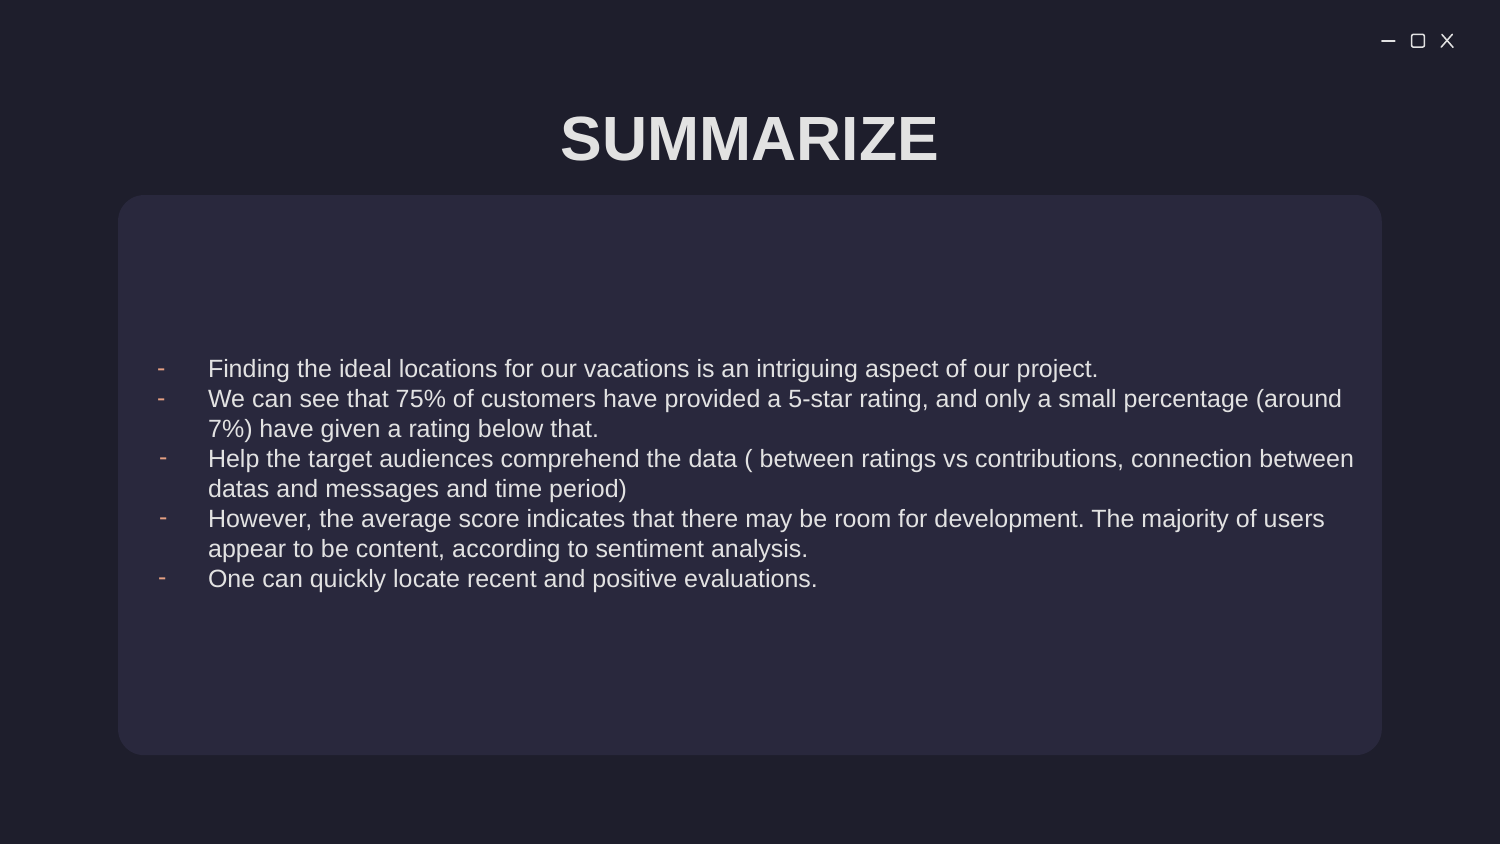

# SUMMARIZE
Finding the ideal locations for our vacations is an intriguing aspect of our project.
We can see that 75% of customers have provided a 5-star rating, and only a small percentage (around 7%) have given a rating below that.
Help the target audiences comprehend the data ( between ratings vs contributions, connection between datas and messages and time period)
However, the average score indicates that there may be room for development. The majority of users appear to be content, according to sentiment analysis.
One can quickly locate recent and positive evaluations.